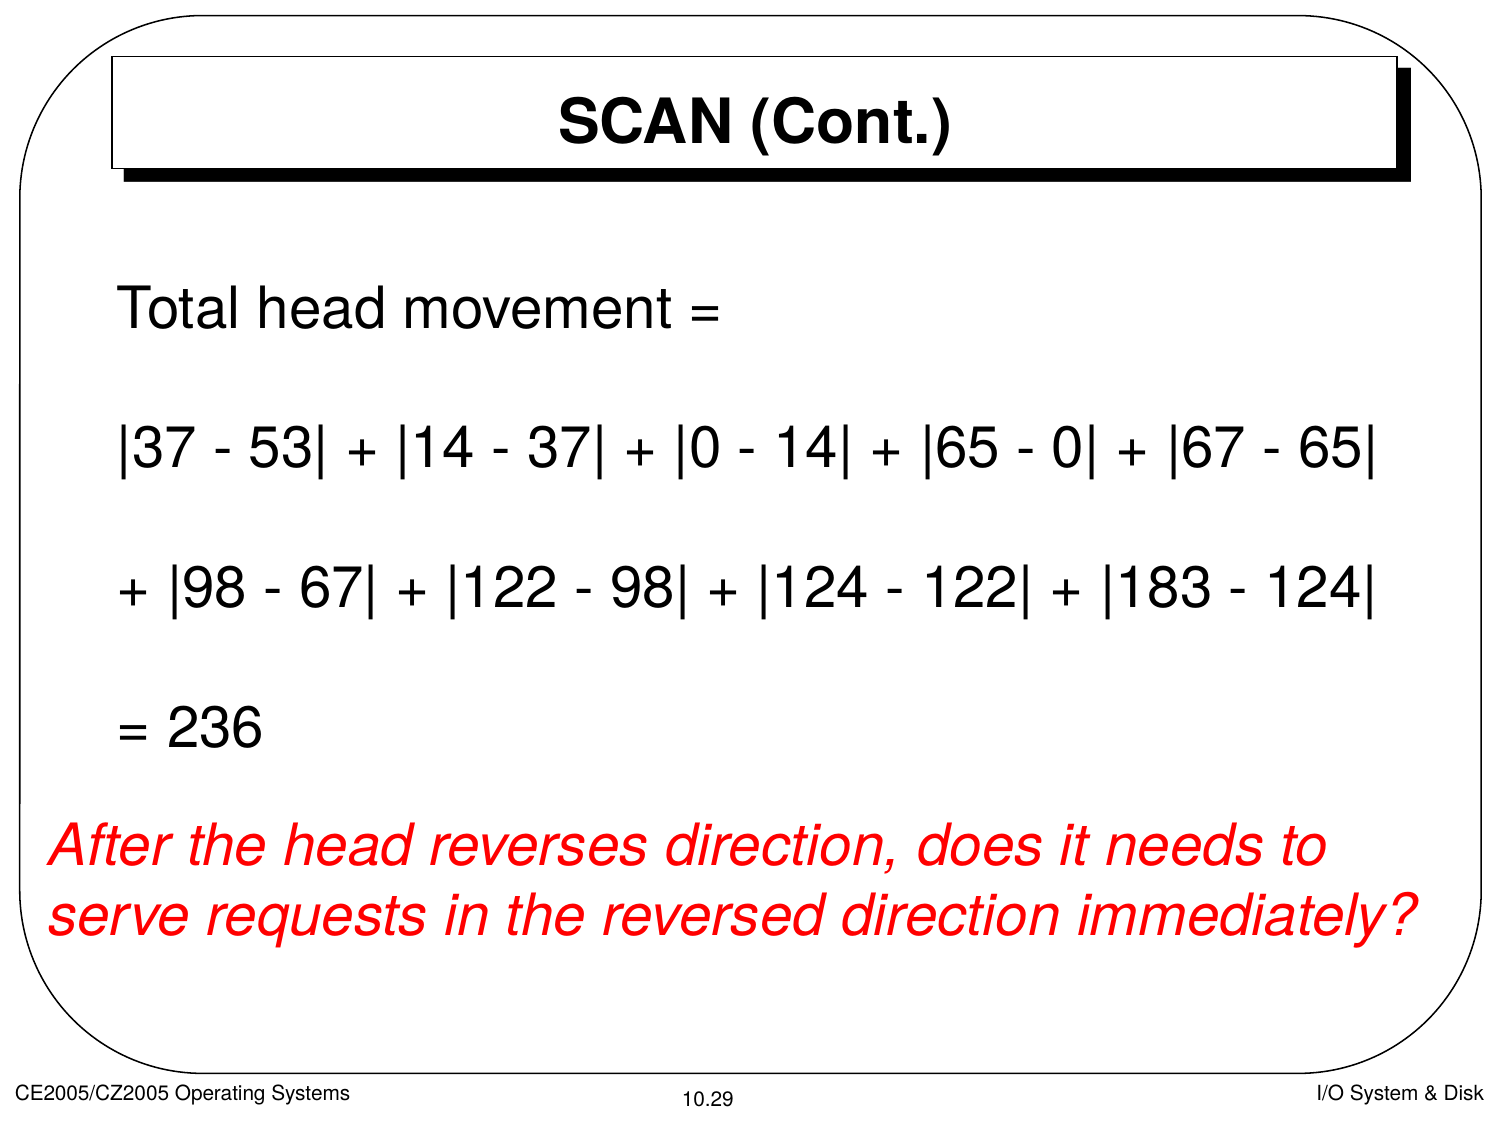

# SCAN (Cont.)
Total head movement =

|37 - 53| + |14 - 37| + |0 - 14| + |65 - 0| + |67 - 65|

+ |98 - 67| + |122 - 98| + |124 - 122| + |183 - 124|

= 236
After the head reverses direction, does it needs to serve requests in the reversed direction immediately?